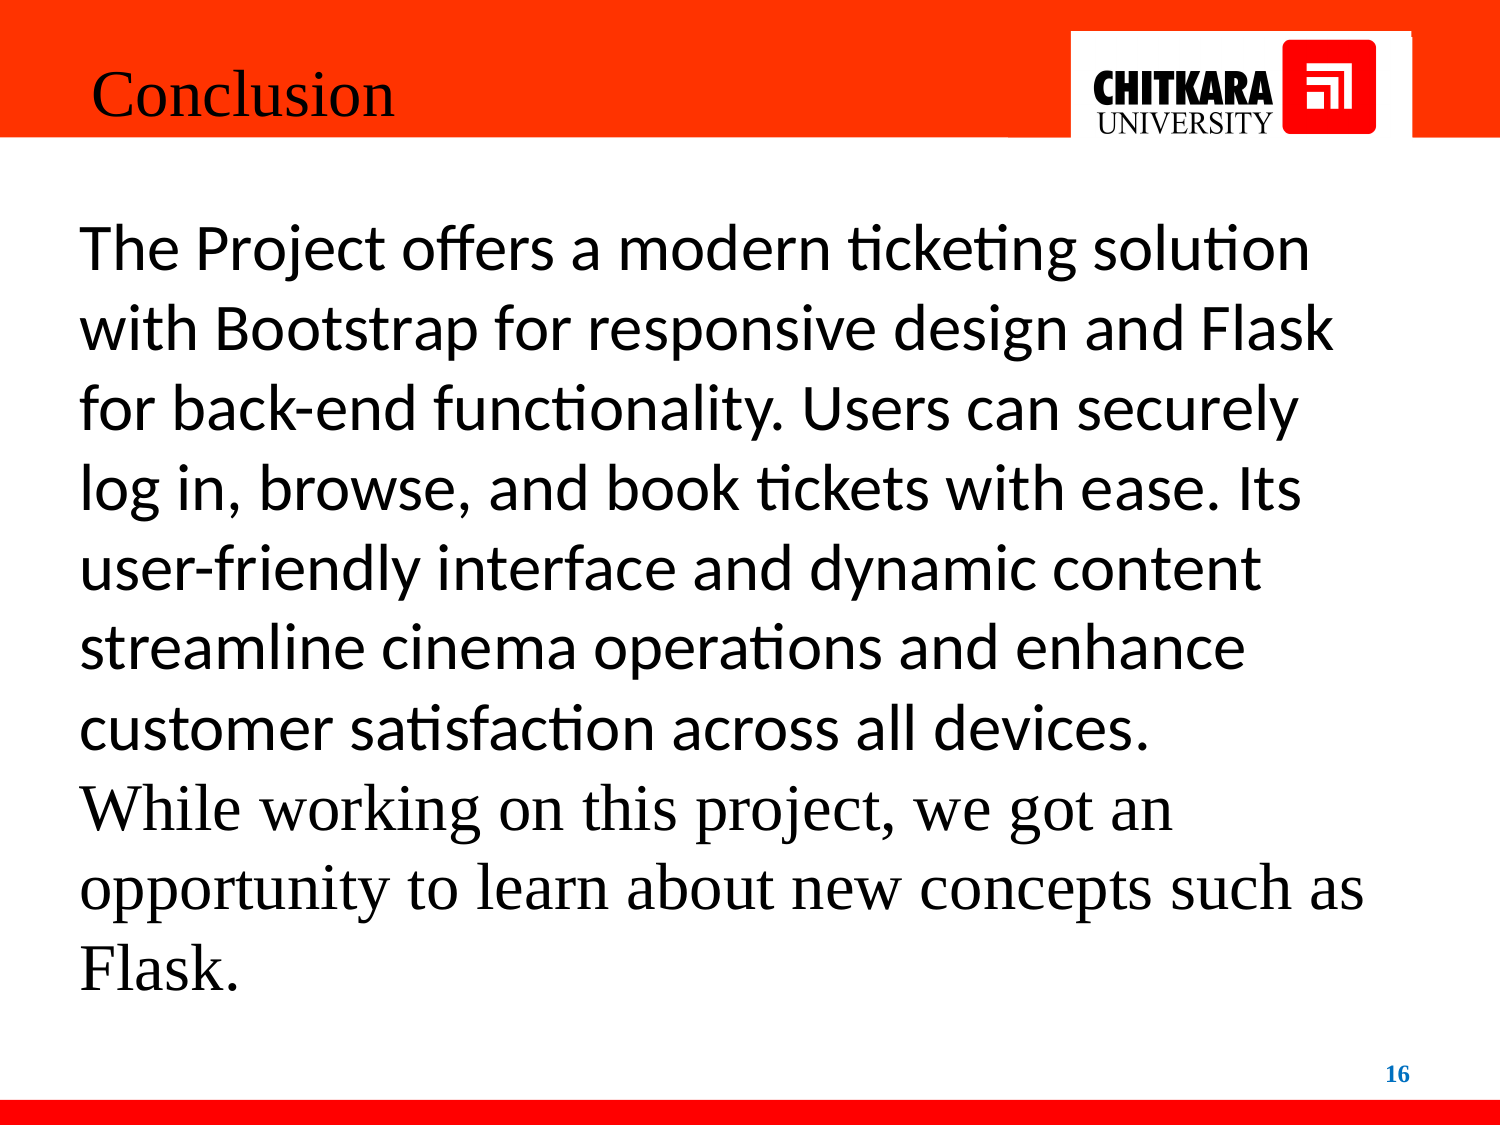

Conclusion
The Project offers a modern ticketing solution with Bootstrap for responsive design and Flask for back-end functionality. Users can securely log in, browse, and book tickets with ease. Its user-friendly interface and dynamic content streamline cinema operations and enhance customer satisfaction across all devices.
While working on this project, we got an opportunity to learn about new concepts such as Flask.
16